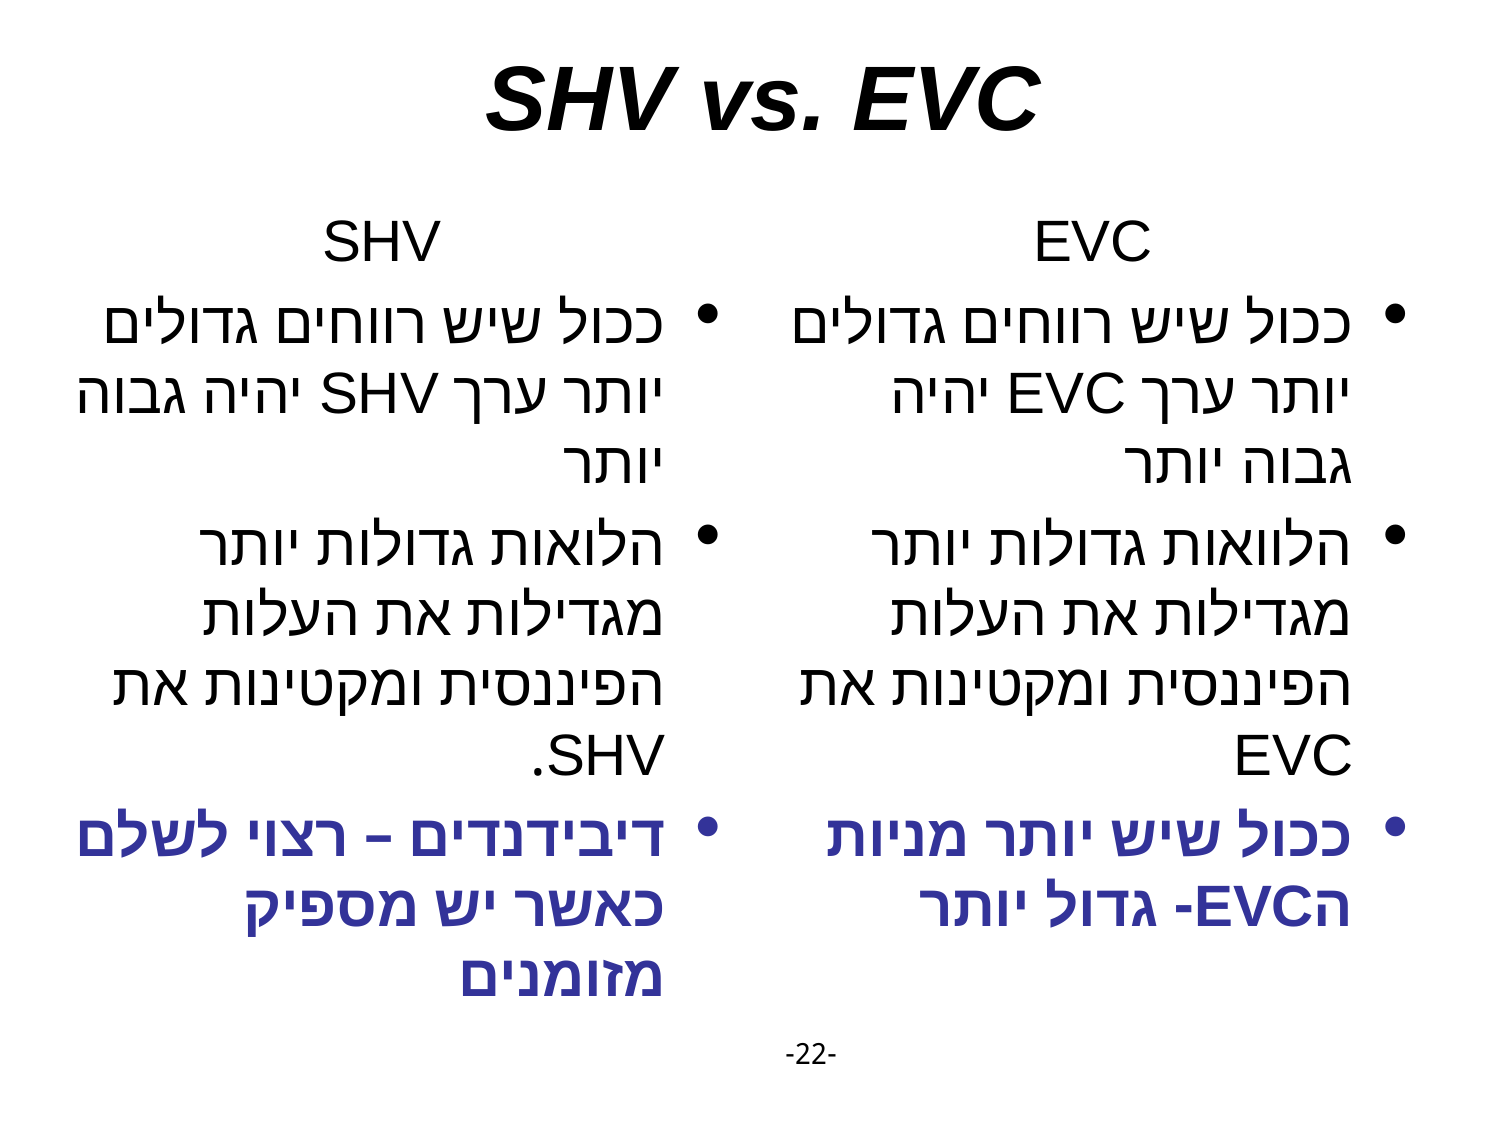

SHV vs. EVC
SHV
ככול שיש רווחים גדולים יותר ערך SHV יהיה גבוה יותר
הלואות גדולות יותר מגדילות את העלות הפיננסית ומקטינות את SHV.
דיבידנדים – רצוי לשלם כאשר יש מספיק מזומנים
EVC
ככול שיש רווחים גדולים יותר ערך EVC יהיה גבוה יותר
הלוואות גדולות יותר מגדילות את העלות הפיננסית ומקטינות את EVC
ככול שיש יותר מניות הEVC- גדול יותר

-22-